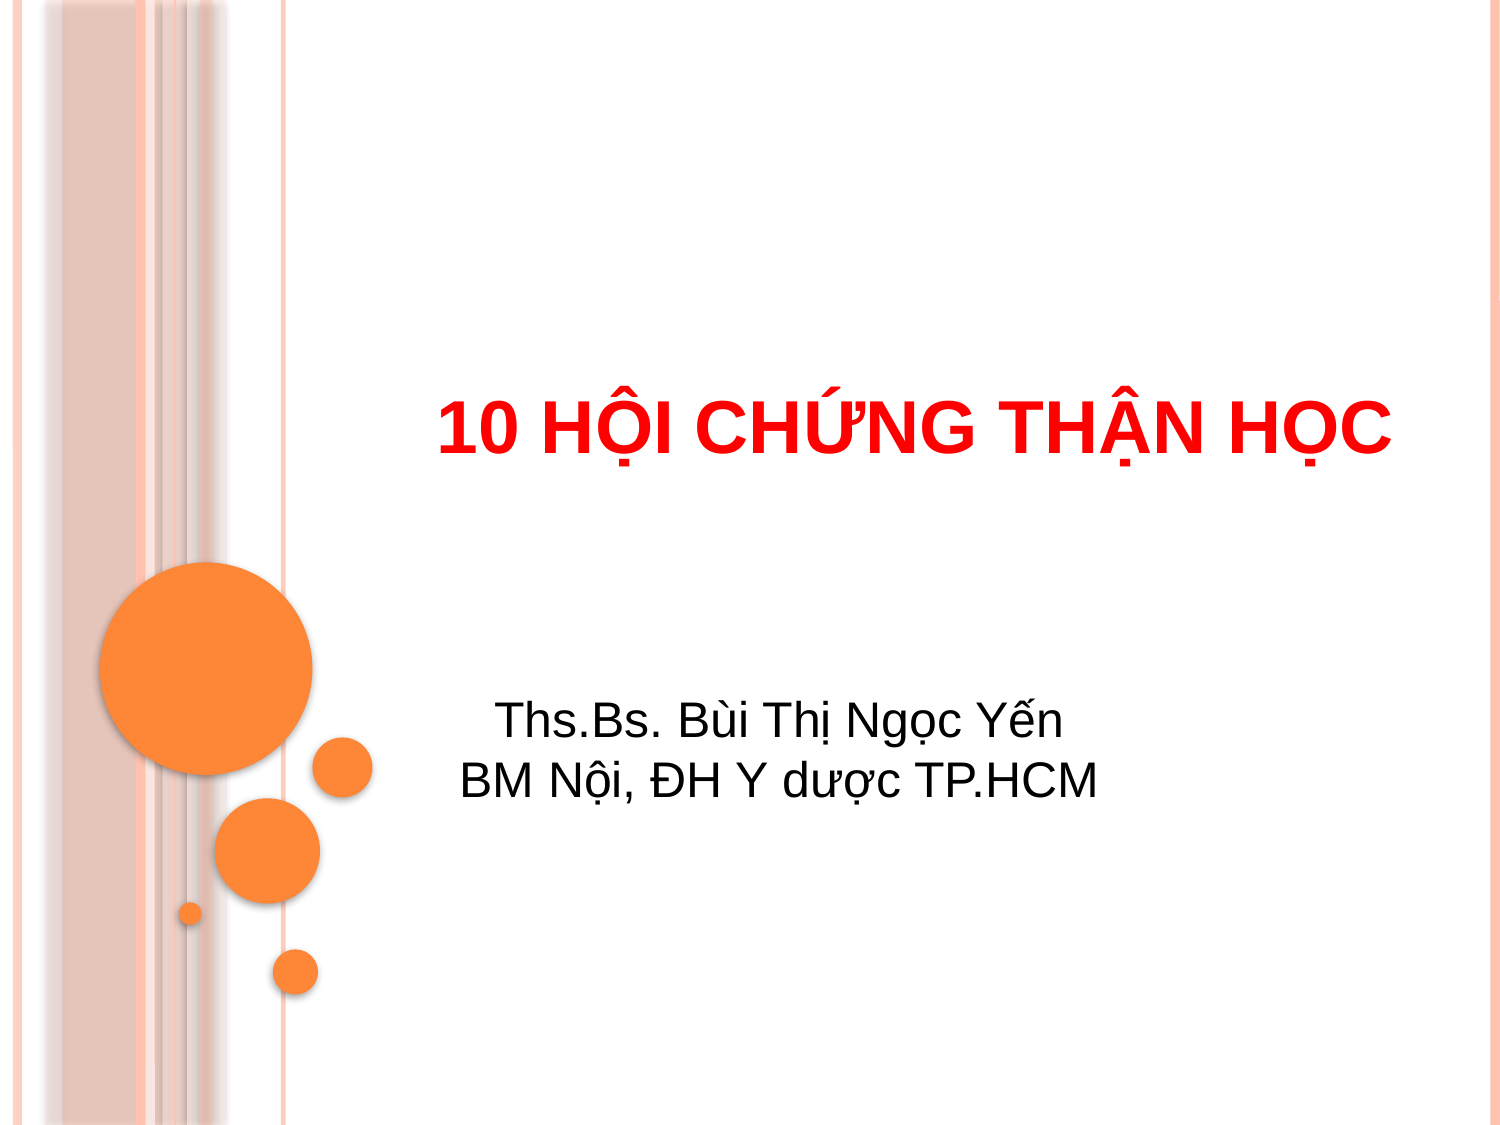

# 10 HỘI CHỨNG THẬN HỌC
Ths.Bs. Bùi Thị Ngọc Yến
BM Nội, ĐH Y dược TP.HCM